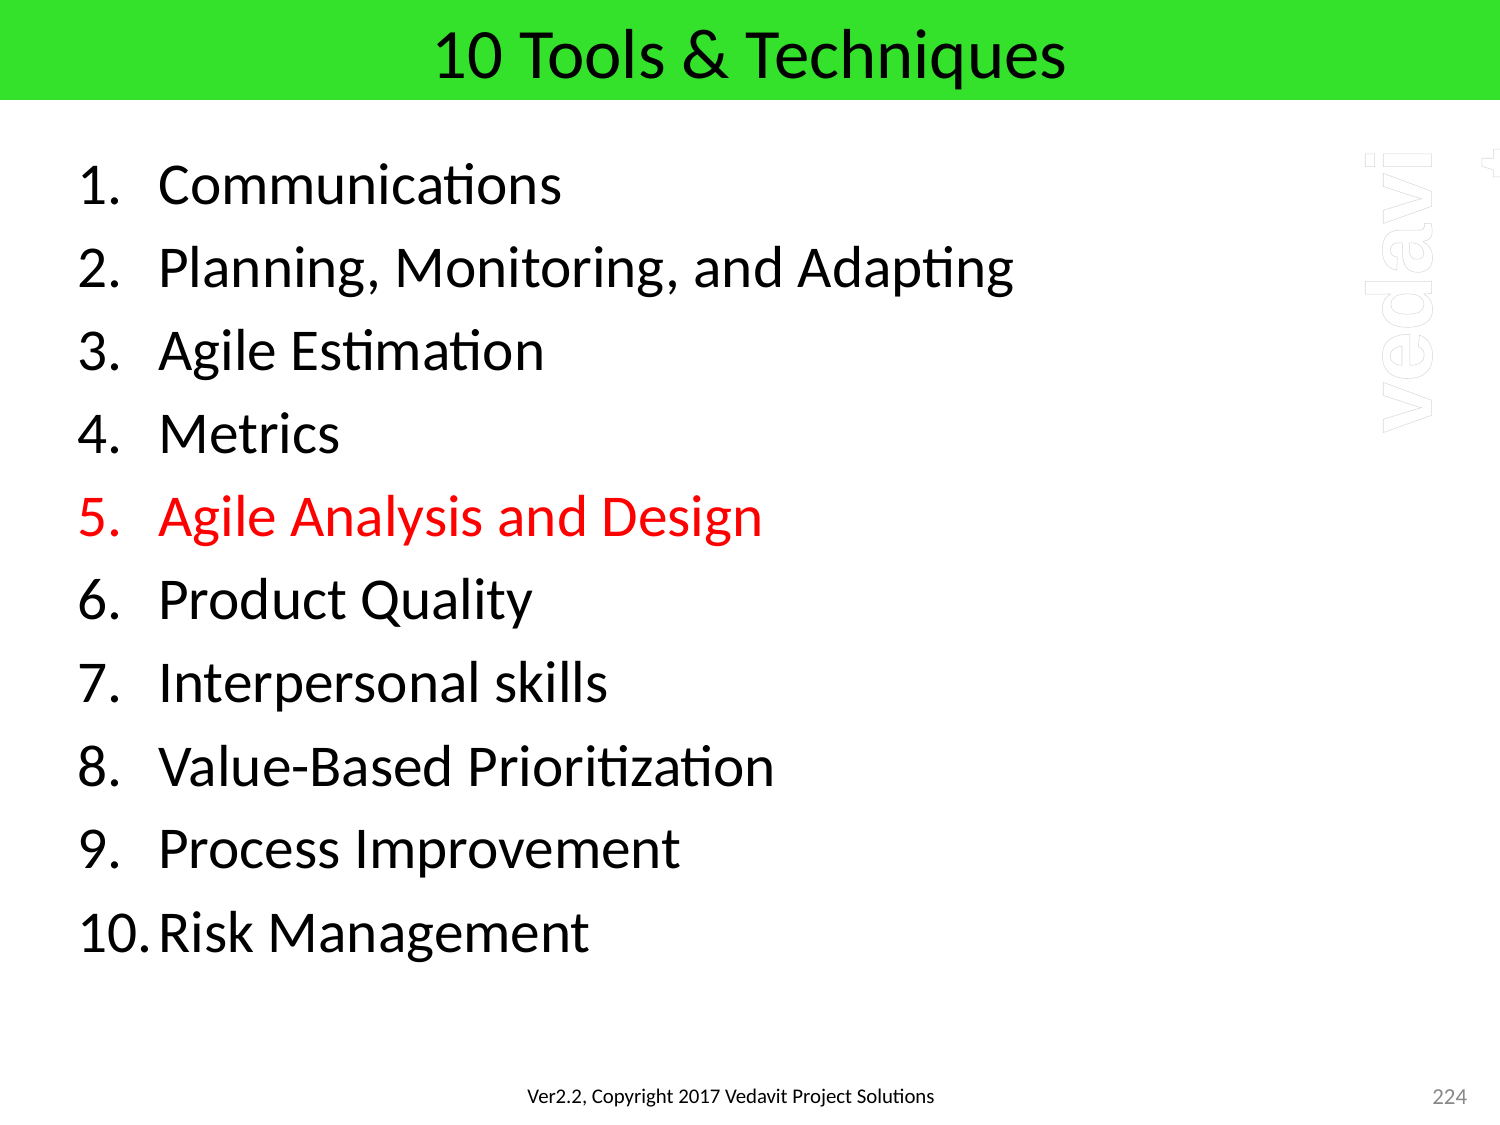

# 10 Tools & Techniques

Communications
Planning, Monitoring, and Adapting
Agile Estimation
Metrics
Agile Analysis and Design
Product Quality
Interpersonal skills
Value-Based Prioritization
Process Improvement
Risk Management
224